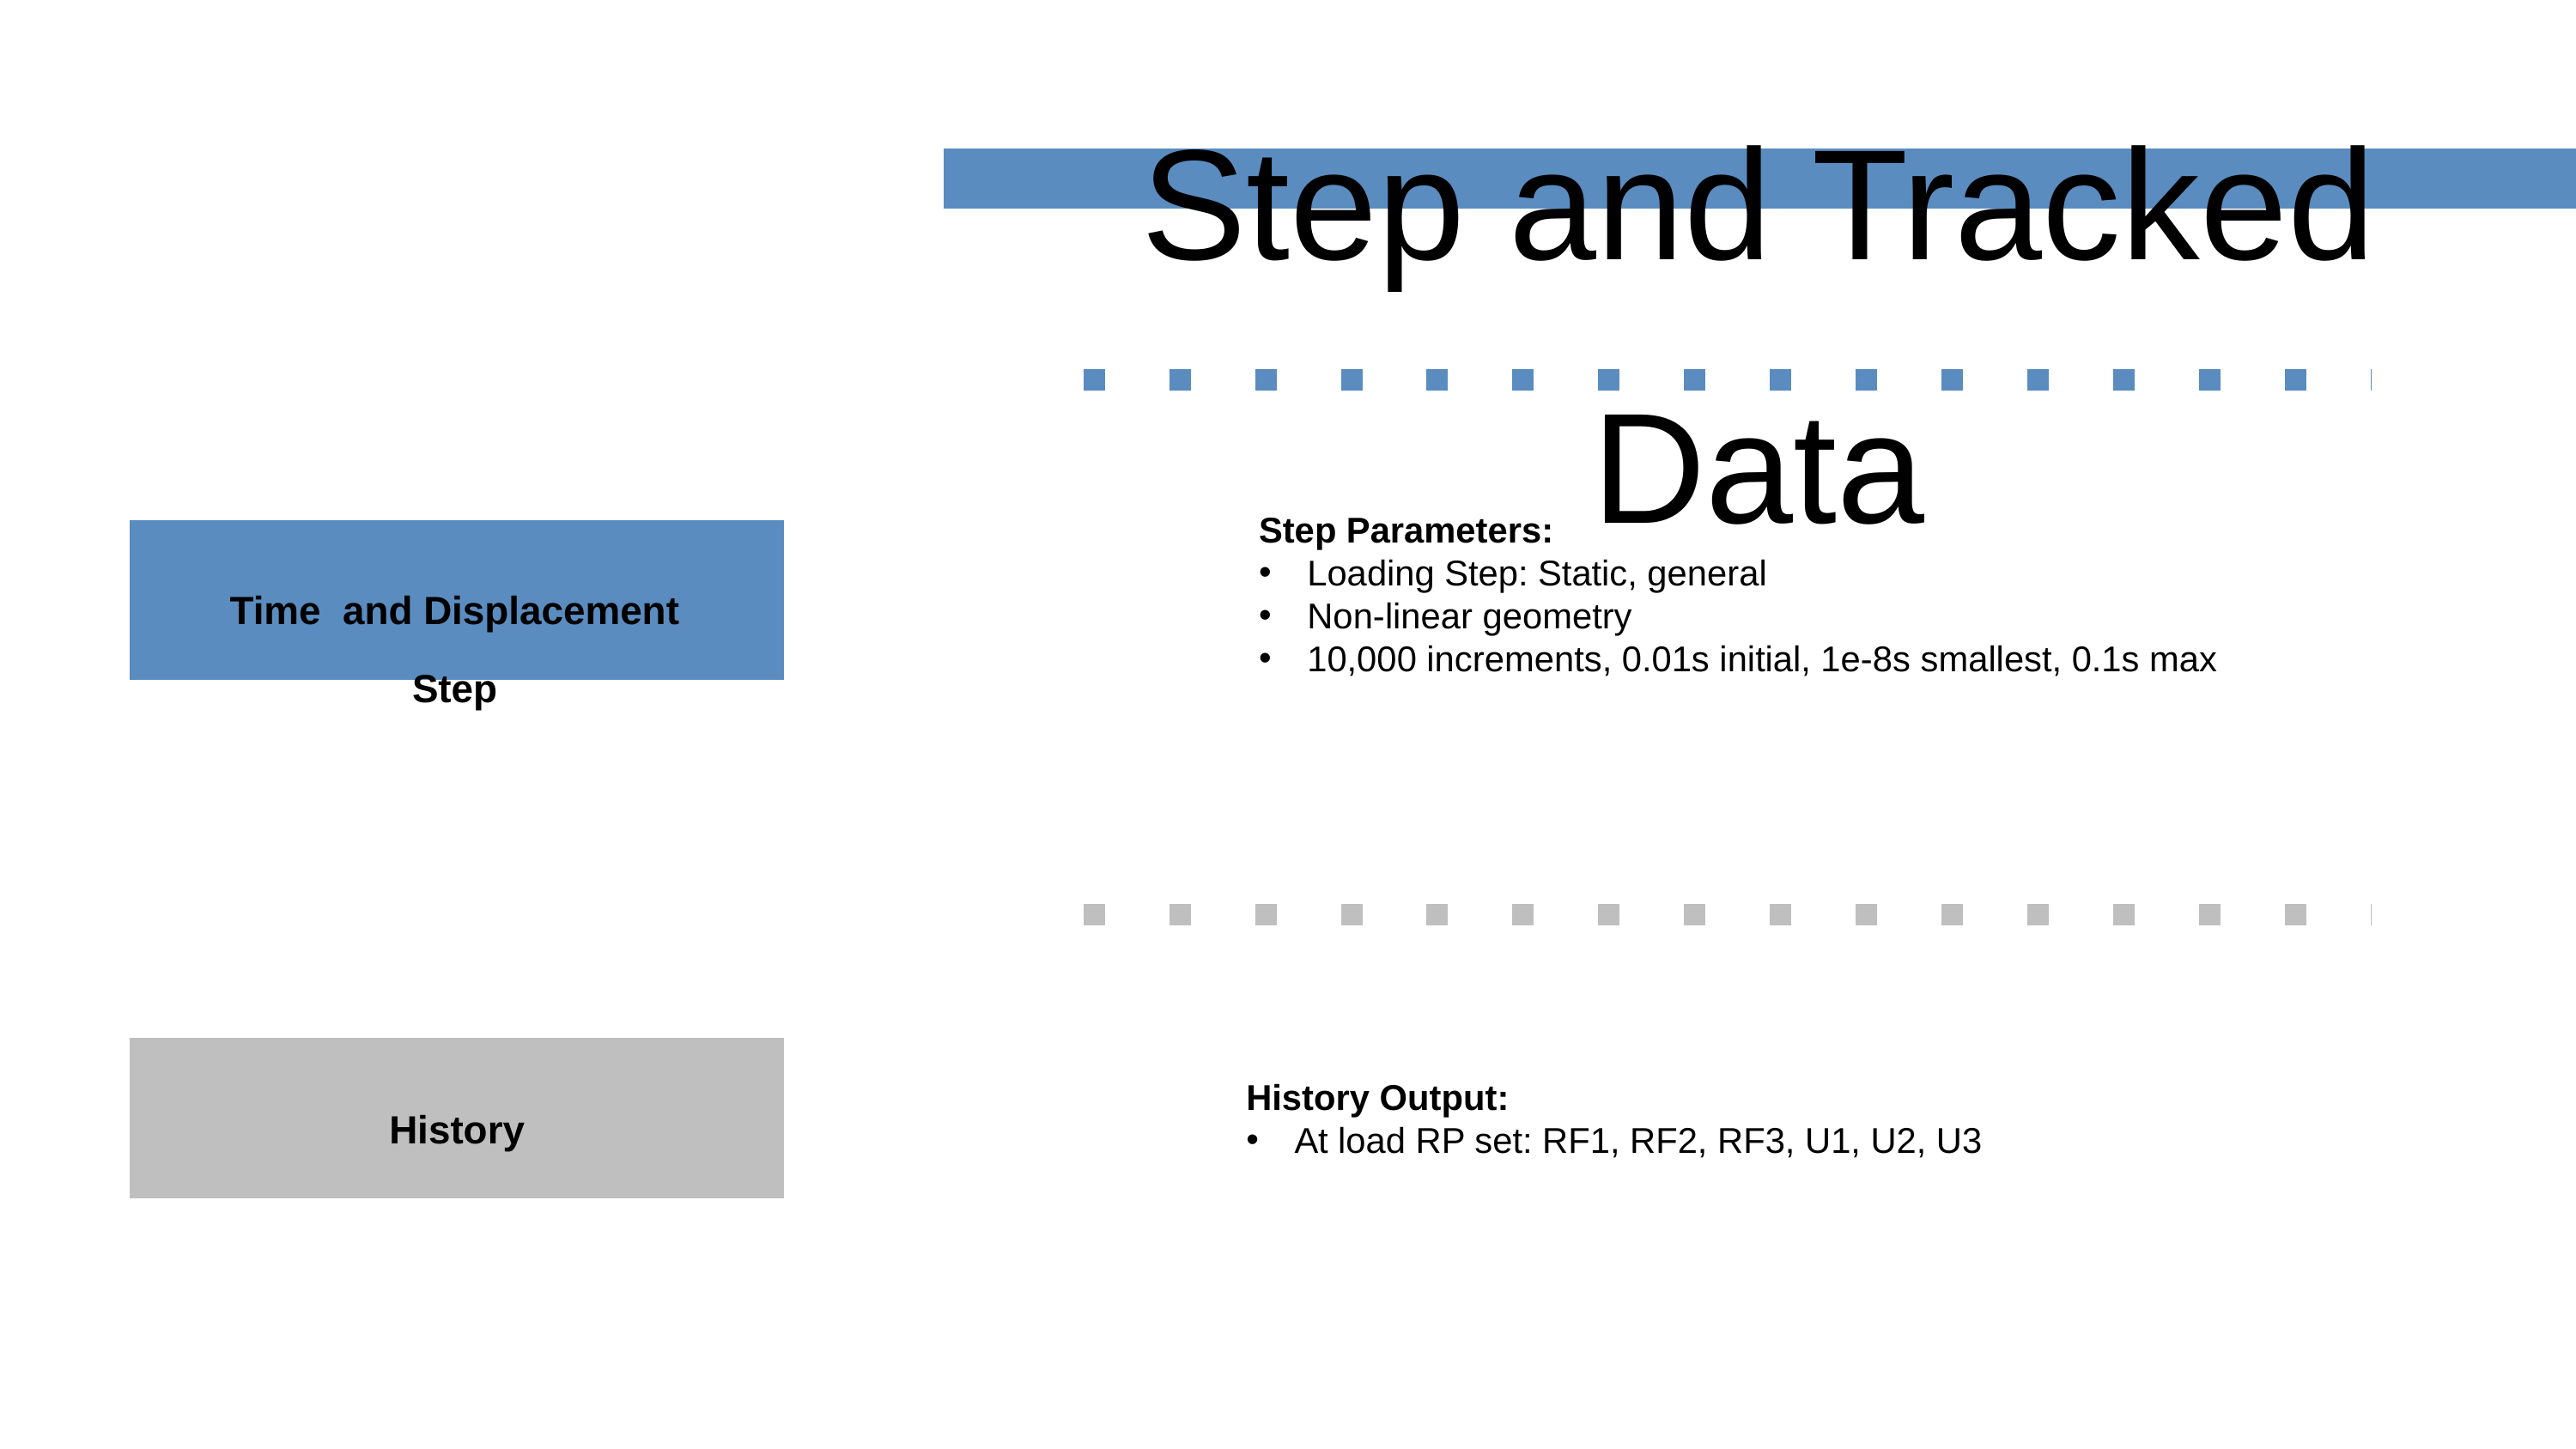

Step and Tracked Data

Step Parameters:
Loading Step: Static, general
Non-linear geometry
10,000 increments, 0.01s initial, 1e-8s smallest, 0.1s max
Time  and Displacement Step

History
History Output:
At load RP set: RF1, RF2, RF3, U1, U2, U3